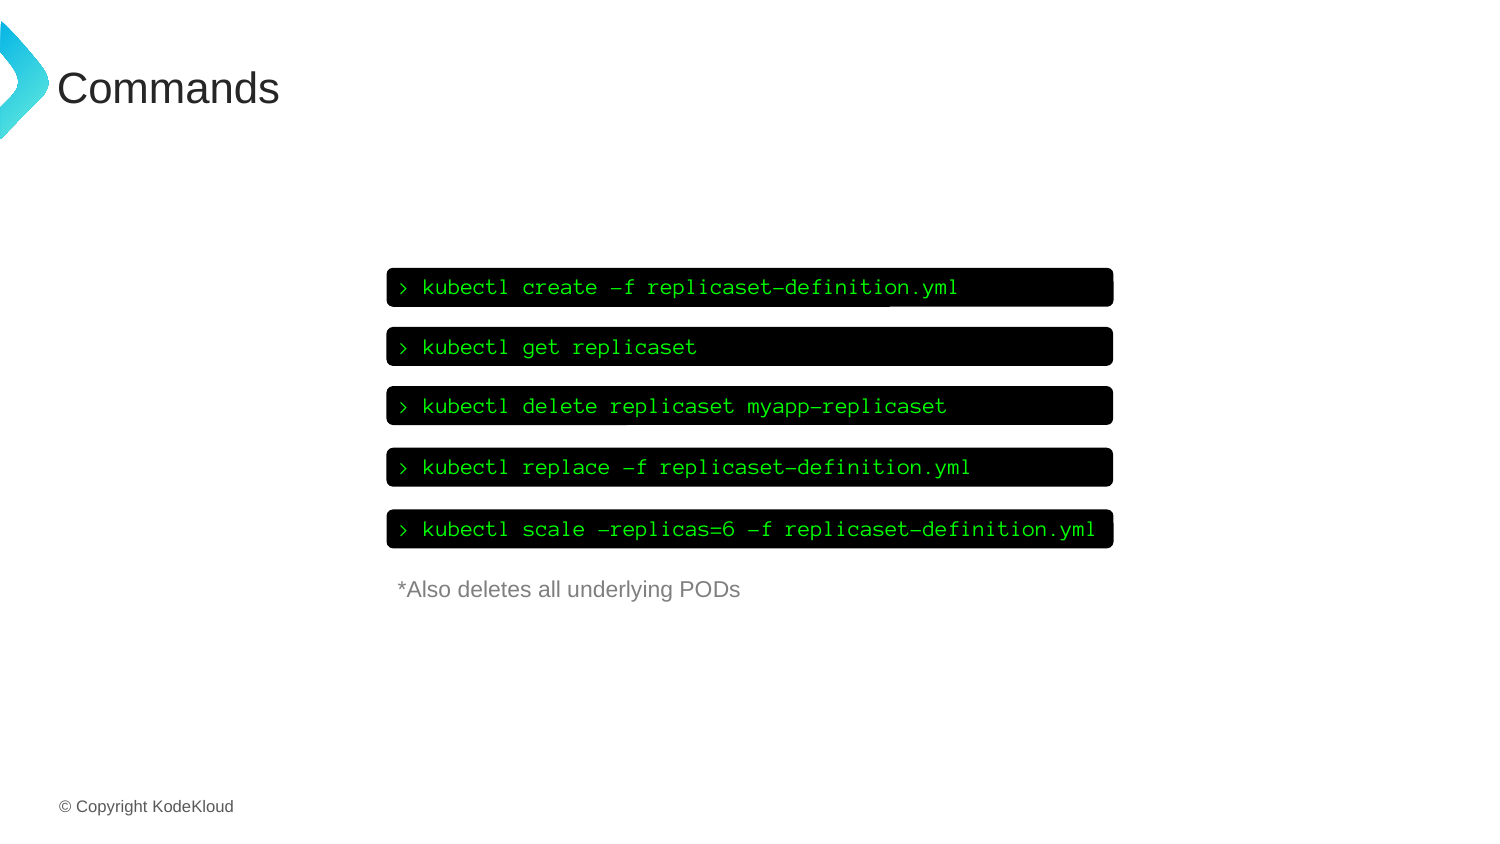

# Commands
> kubectl create –f replicaset-definition.yml
> kubectl get replicaset
> kubectl delete replicaset myapp-replicaset
> kubectl replace -f replicaset-definition.yml
> kubectl scale –replicas=6 -f replicaset-definition.yml
*Also deletes all underlying PODs